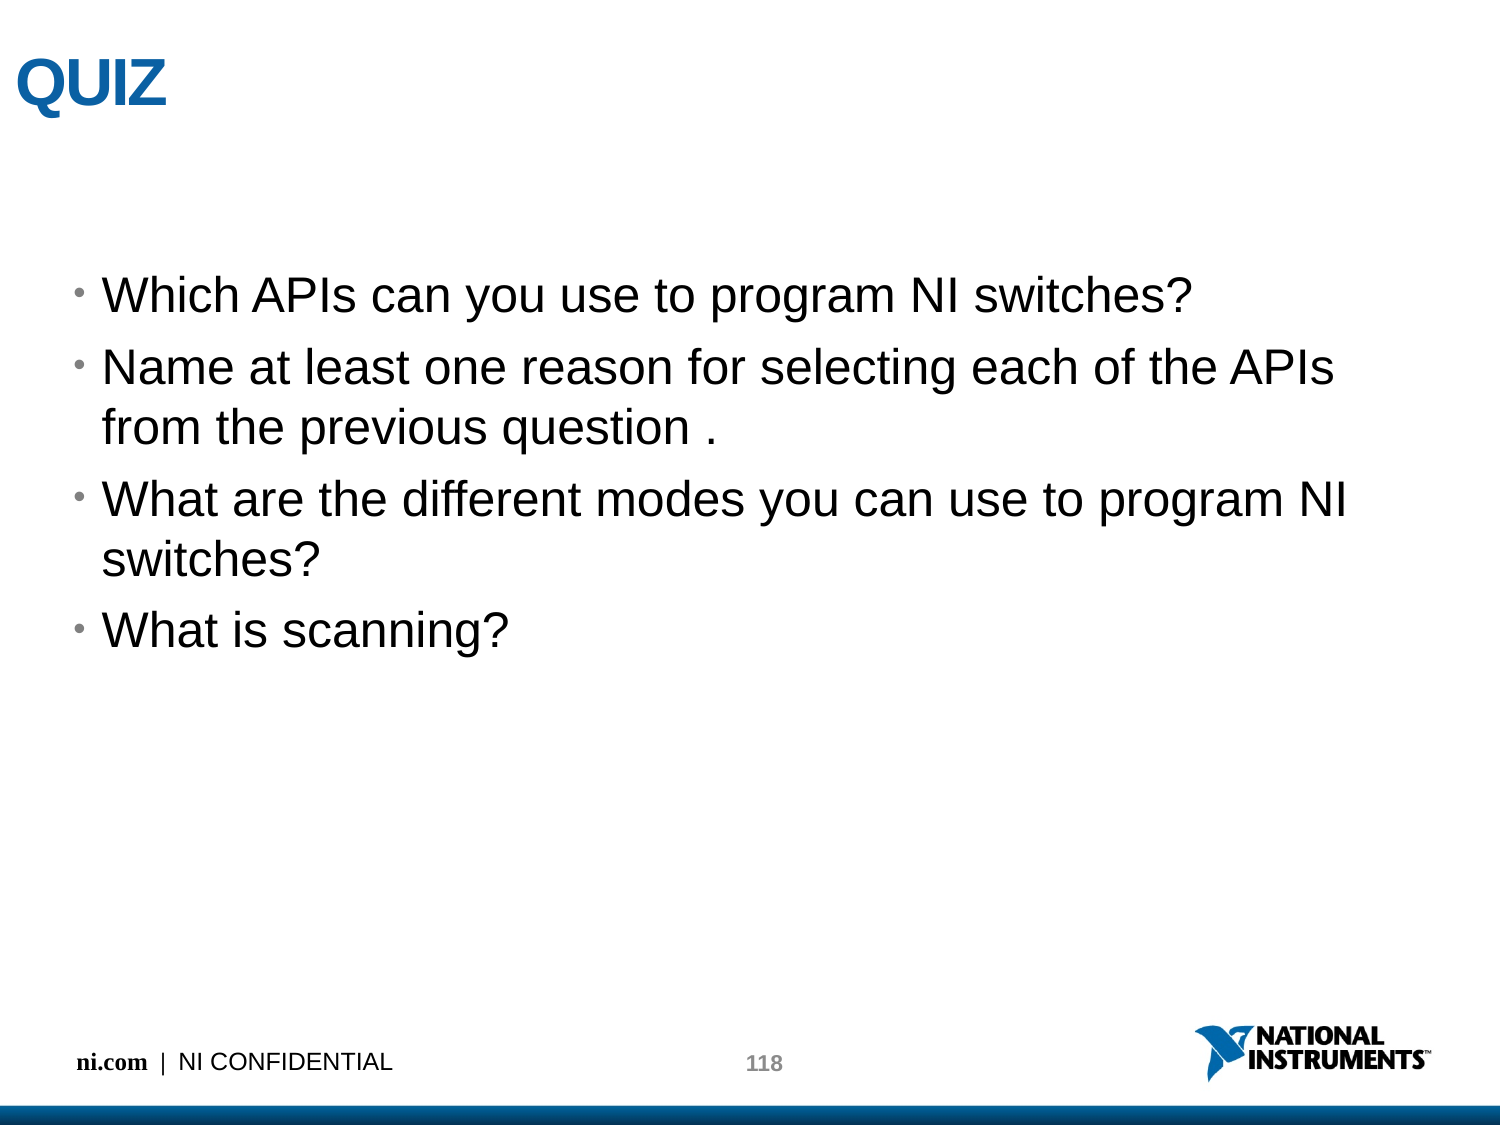

# QUIZ
Which APIs can you use to program NI switches?
Name at least one reason for selecting each of the APIs from the previous question .
What are the different modes you can use to program NI switches?
What is scanning?